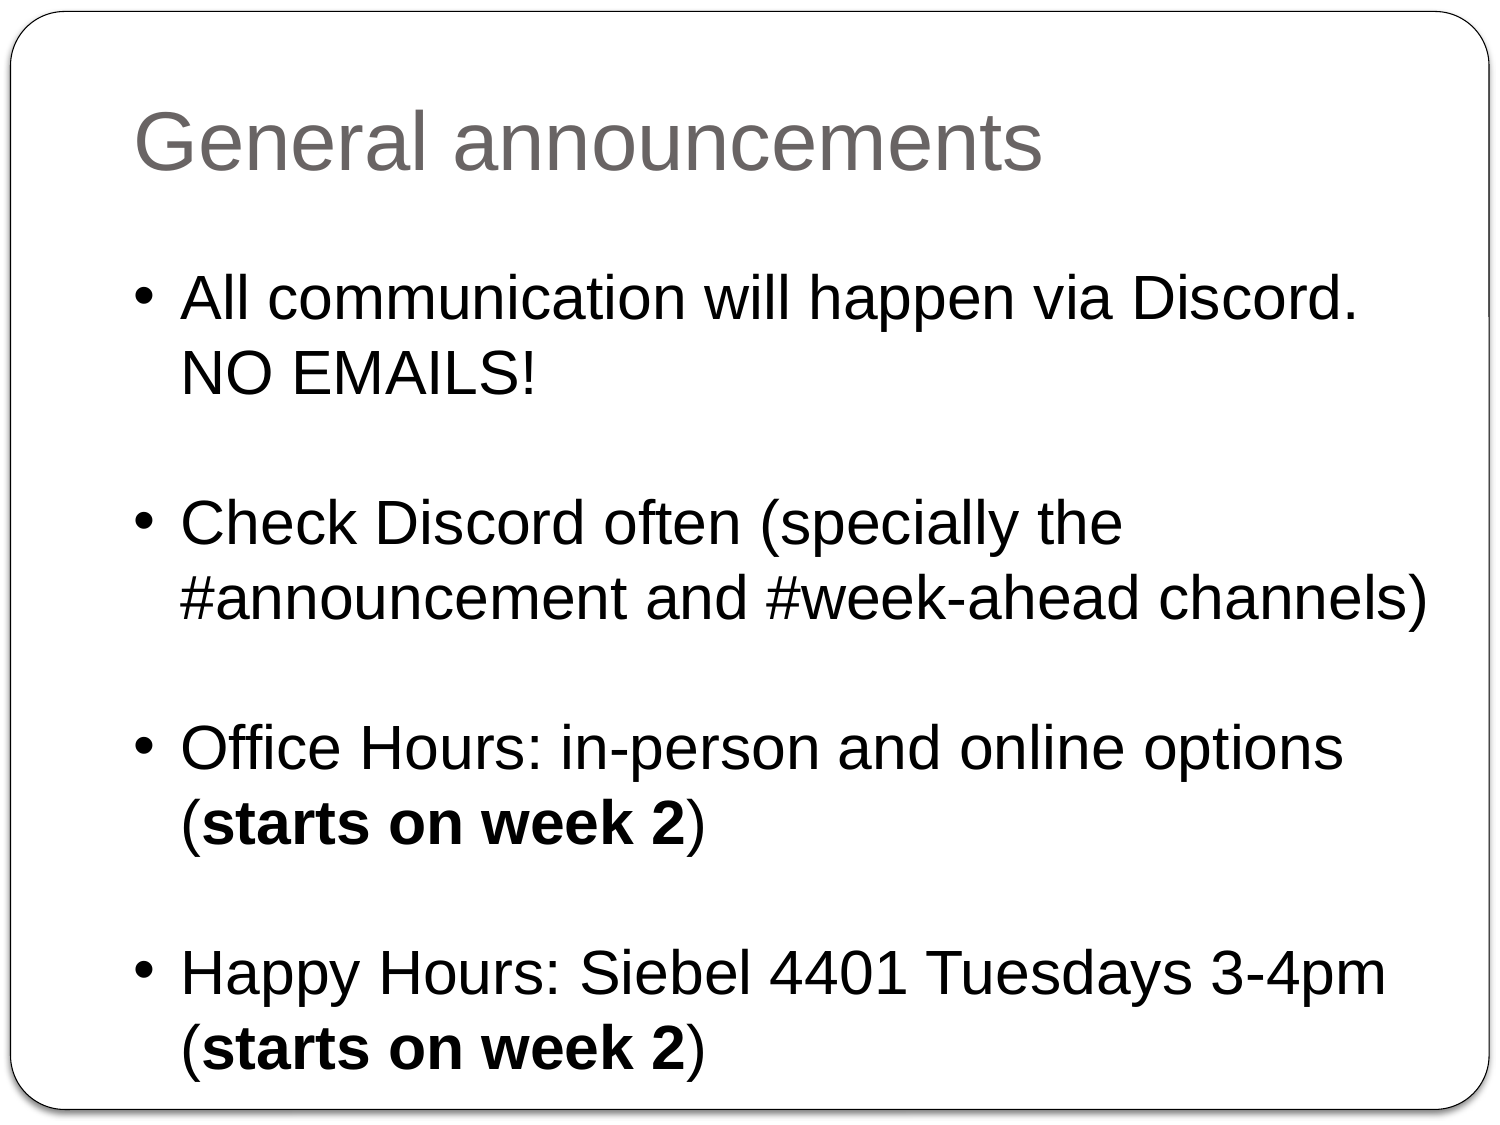

# General announcements
All communication will happen via Discord. NO EMAILS!

Check Discord often (specially the #announcement and #week-ahead channels)

Office Hours: in-person and online options (starts on week 2)

Happy Hours: Siebel 4401 Tuesdays 3-4pm (starts on week 2)